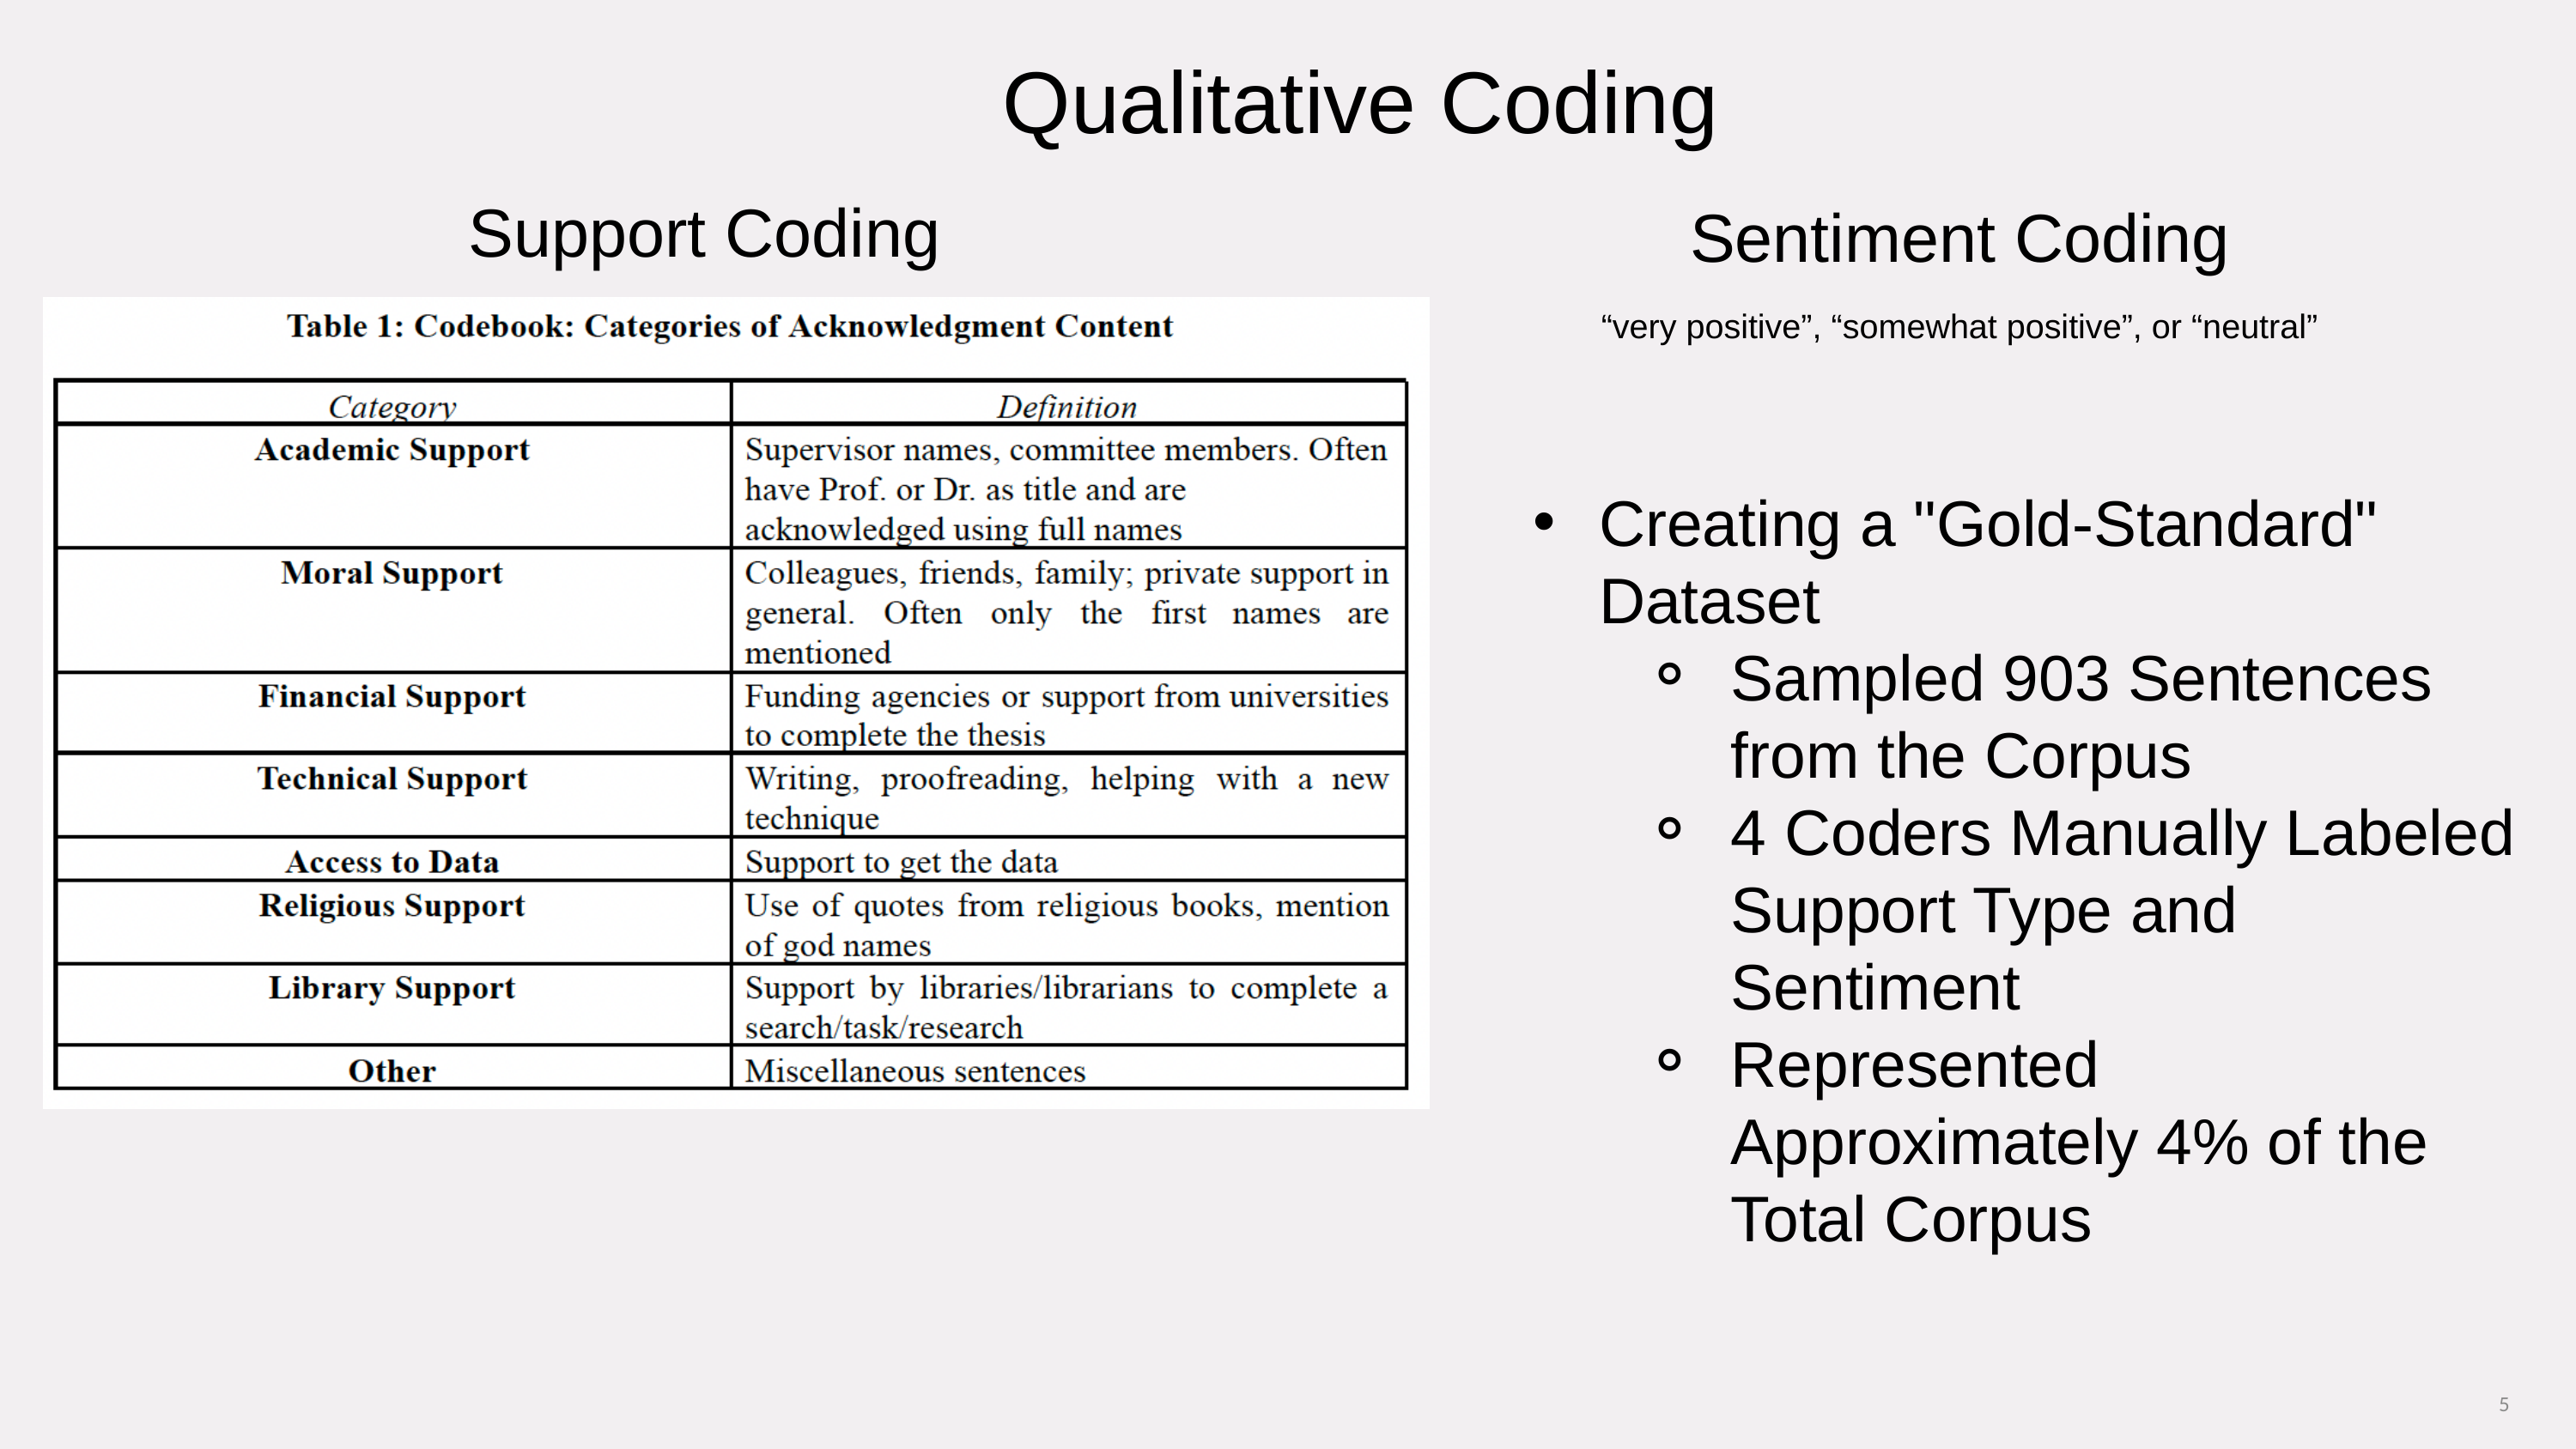

Qualitative Coding
Support Coding
Sentiment Coding

“very positive”, “somewhat positive”, or “neutral”

Creating a "Gold-Standard" Dataset
Sampled 903 Sentences from the Corpus
4 Coders Manually Labeled Support Type and Sentiment
Represented Approximately 4% of the Total Corpus
10
5